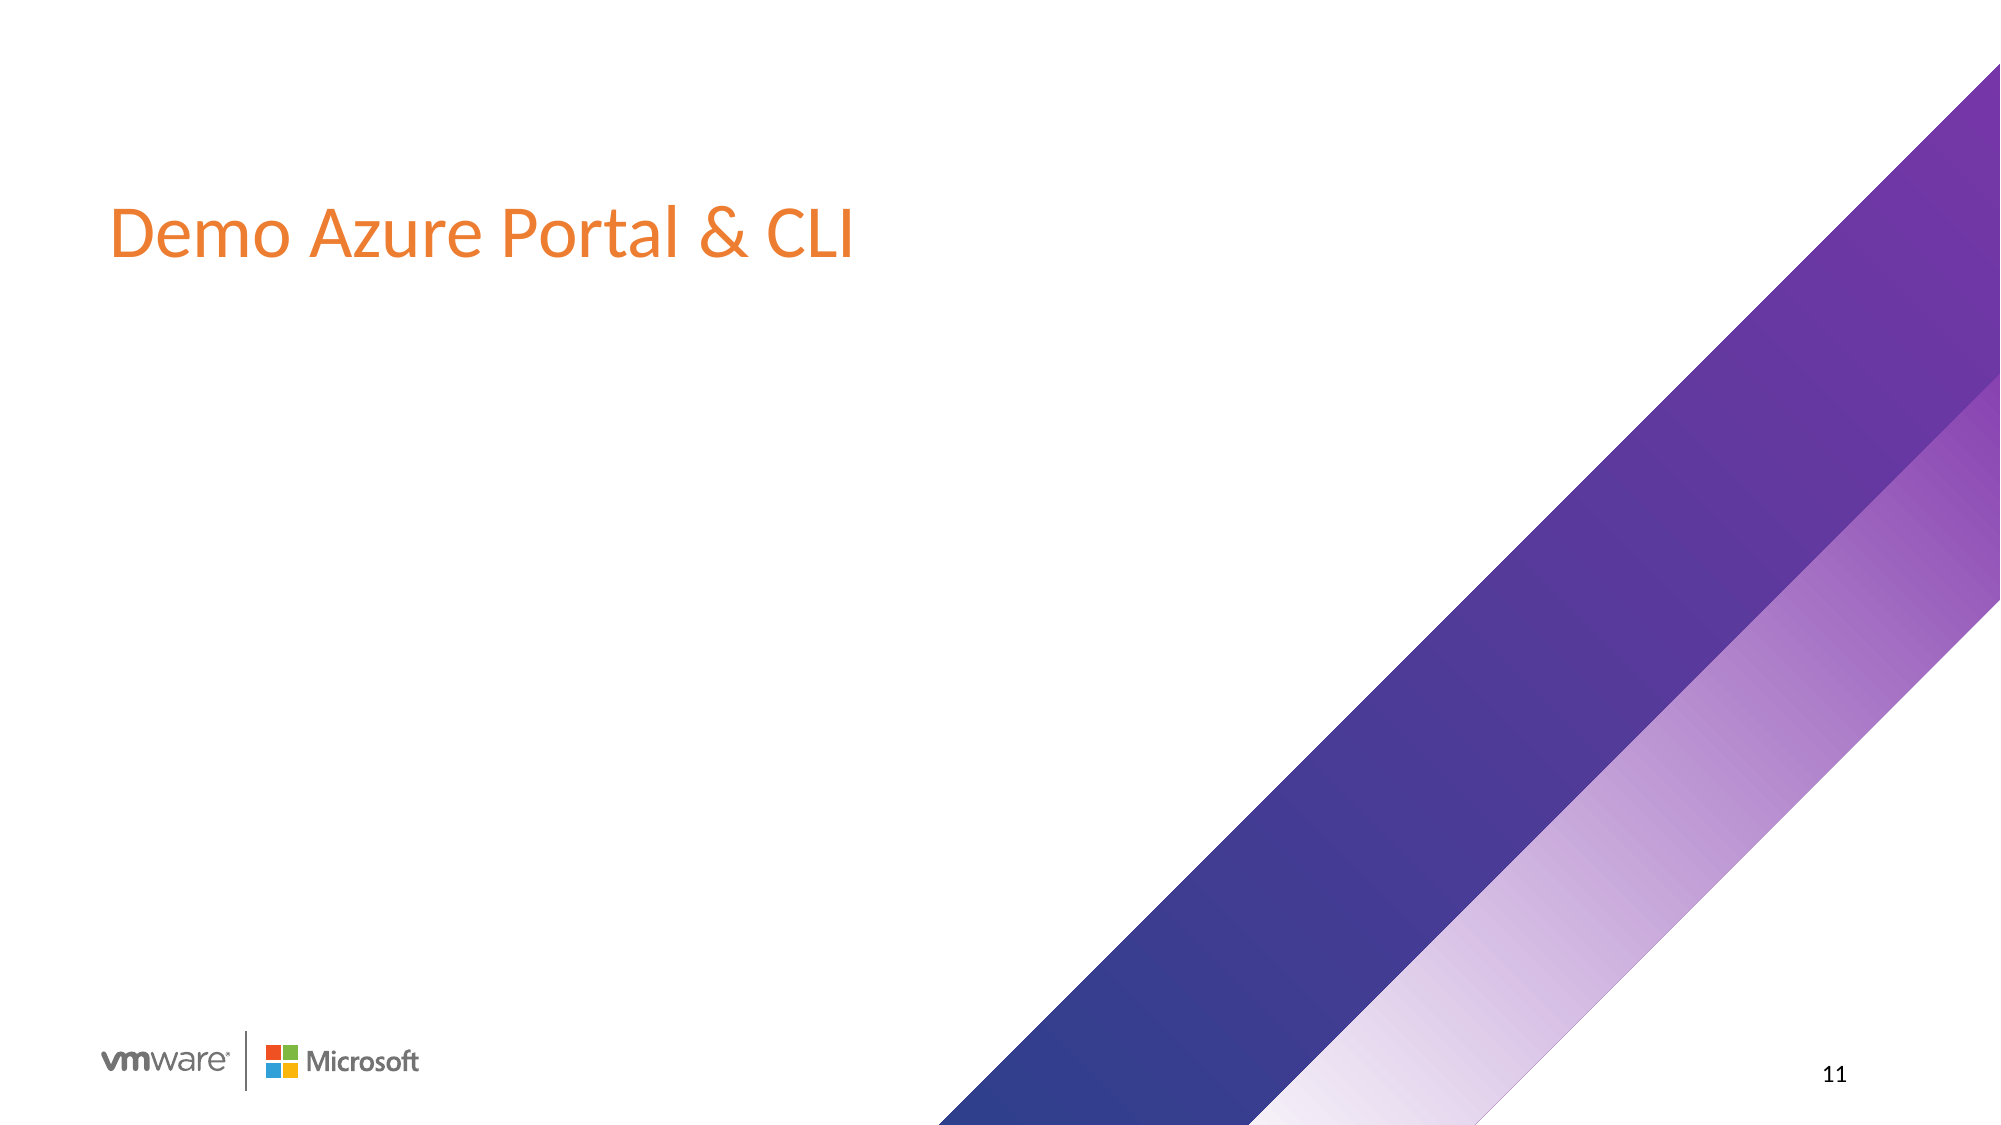

# Demo Azure Portal & CLI
11